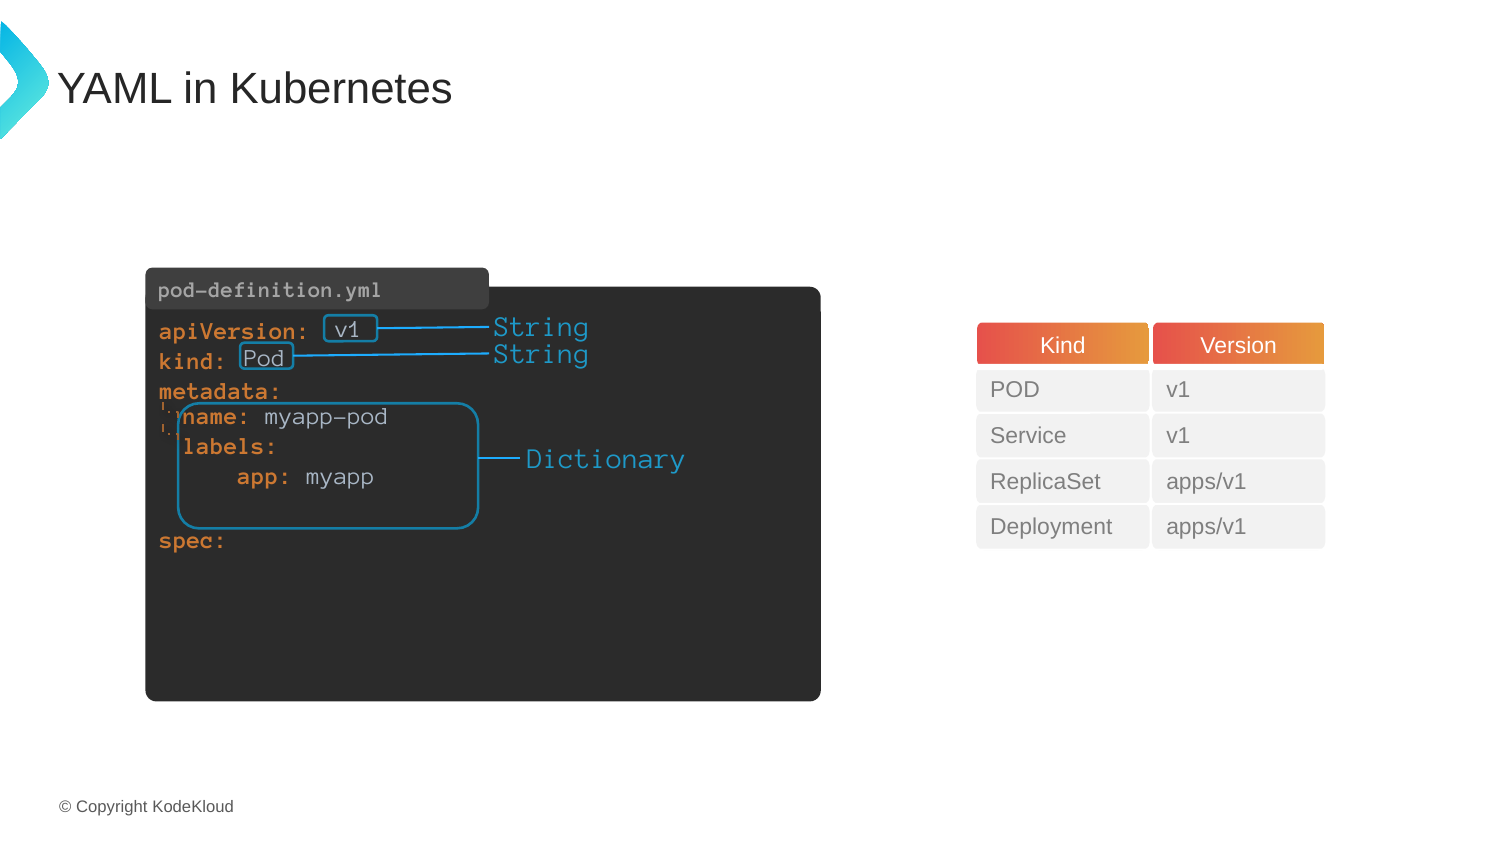

# YAML in Kubernetes

pod-definition.yml
apiVersion:
kind:
metadata:

spec:

String
v1

Kind
Version

POD
v1

Service
v1

ReplicaSet
apps/v1

Deployment
apps/v1

String
Pod

name: myapp-pod
labels:
    app: myapp

Dictionary